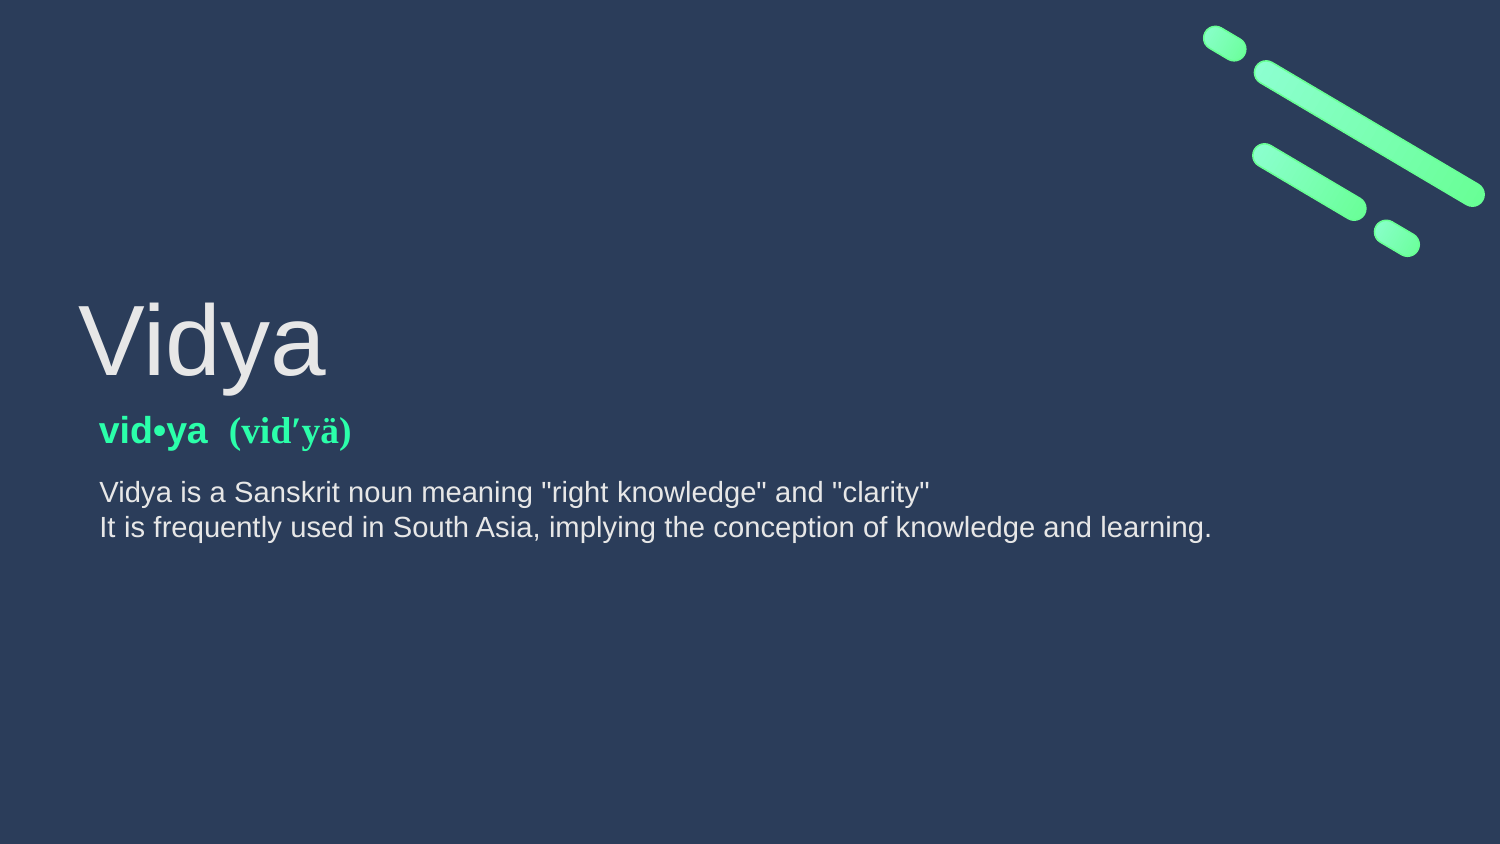

# Vidya
vid•ya  (vid′yä)
Vidya is a Sanskrit noun meaning "right knowledge" and "clarity"
It is frequently used in South Asia, implying the conception of knowledge and learning.